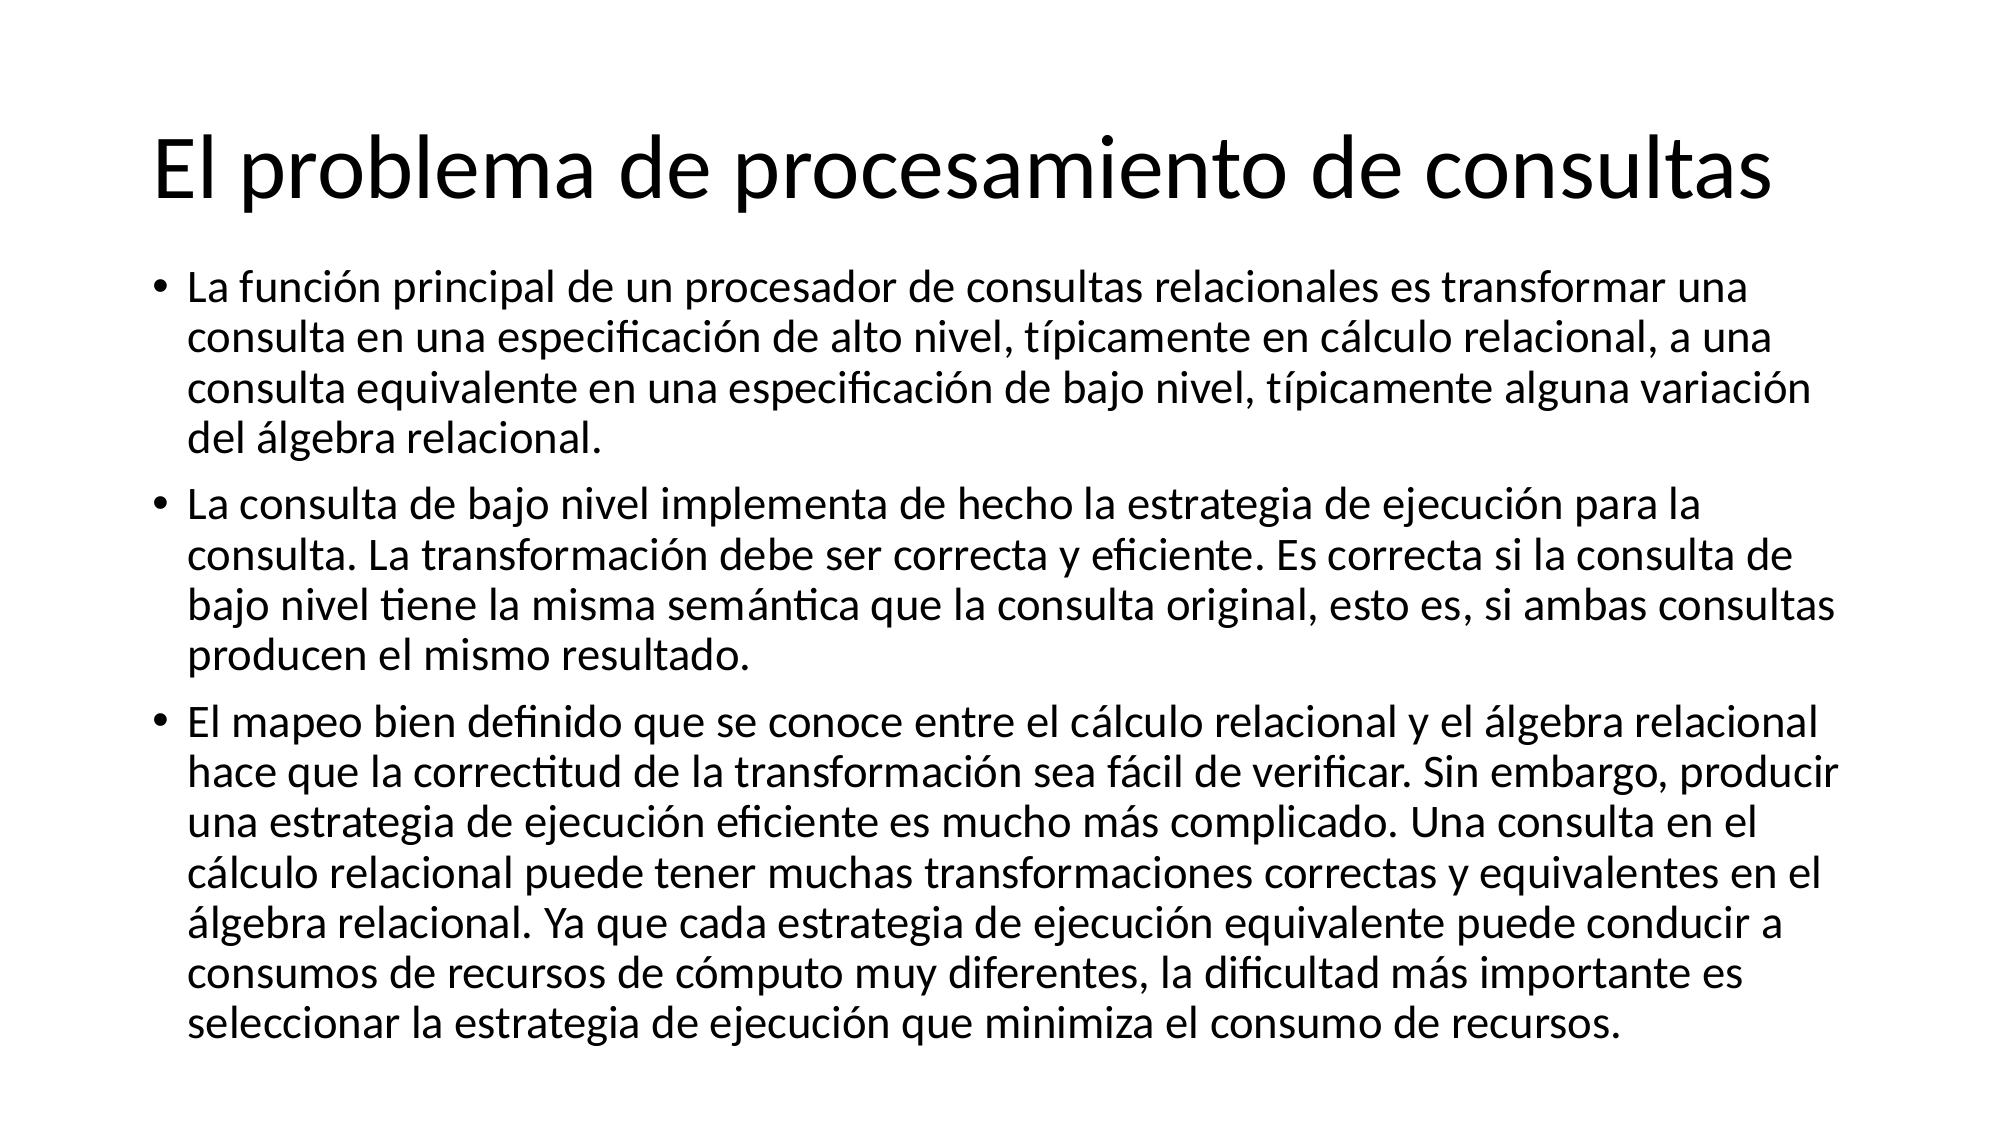

# El problema de procesamiento de consultas
La función principal de un procesador de consultas relacionales es transformar una consulta en una especificación de alto nivel, típicamente en cálculo relacional, a una consulta equivalente en una especificación de bajo nivel, típicamente alguna variación del álgebra relacional.
La consulta de bajo nivel implementa de hecho la estrategia de ejecución para la consulta. La transformación debe ser correcta y eficiente. Es correcta si la consulta de bajo nivel tiene la misma semántica que la consulta original, esto es, si ambas consultas producen el mismo resultado.
El mapeo bien definido que se conoce entre el cálculo relacional y el álgebra relacional hace que la correctitud de la transformación sea fácil de verificar. Sin embargo, producir una estrategia de ejecución eficiente es mucho más complicado. Una consulta en el cálculo relacional puede tener muchas transformaciones correctas y equivalentes en el álgebra relacional. Ya que cada estrategia de ejecución equivalente puede conducir a consumos de recursos de cómputo muy diferentes, la dificultad más importante es seleccionar la estrategia de ejecución que minimiza el consumo de recursos.